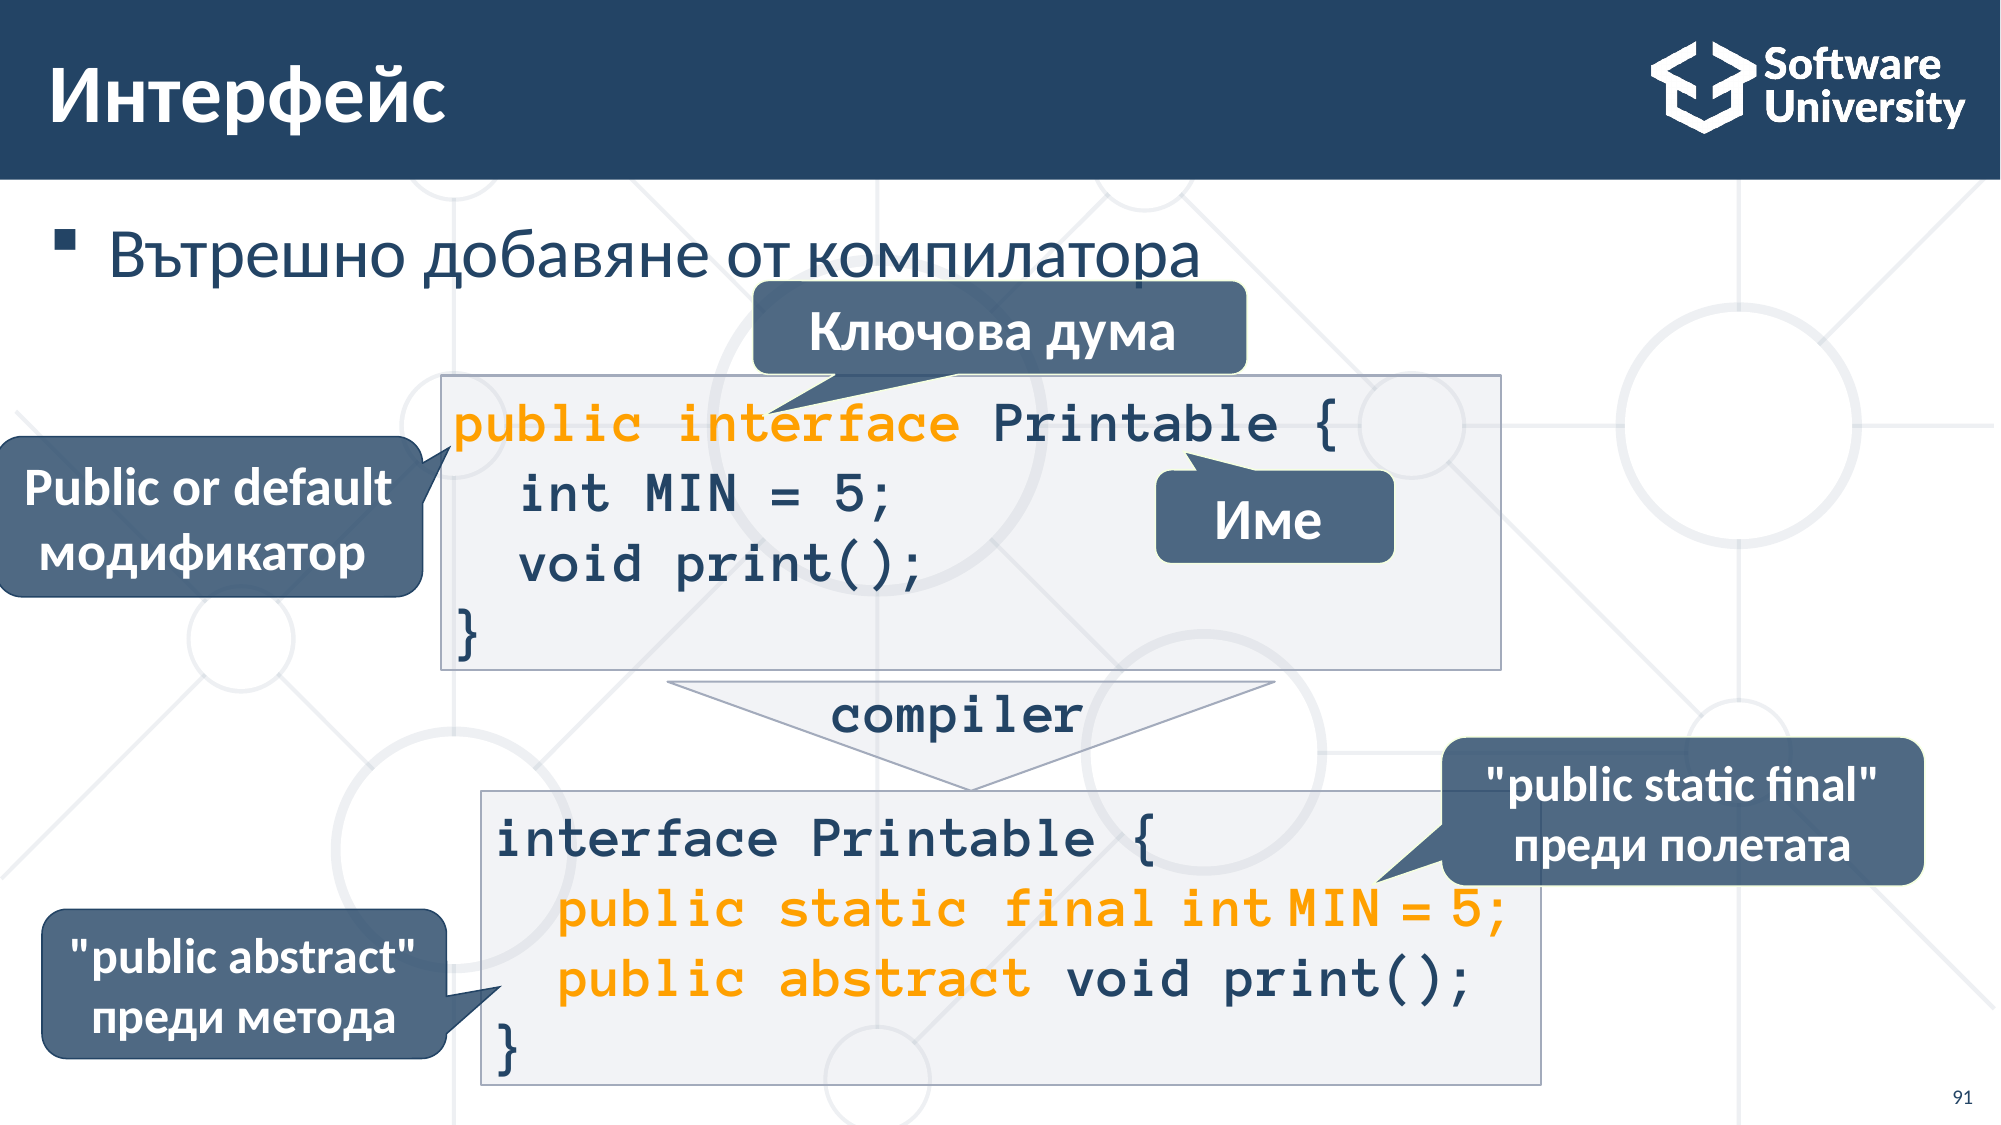

# Интерфейс
Вътрешно добавяне от компилатора
Ключова дума
public interface Printable {
  int MIN = 5;
  void print();
}
Public or default модификатор
Име
compiler
"public static final" преди полетата
interface Printable {
  public static final int MIN = 5;
  public abstract void print();
}
"public abstract" преди метода
91